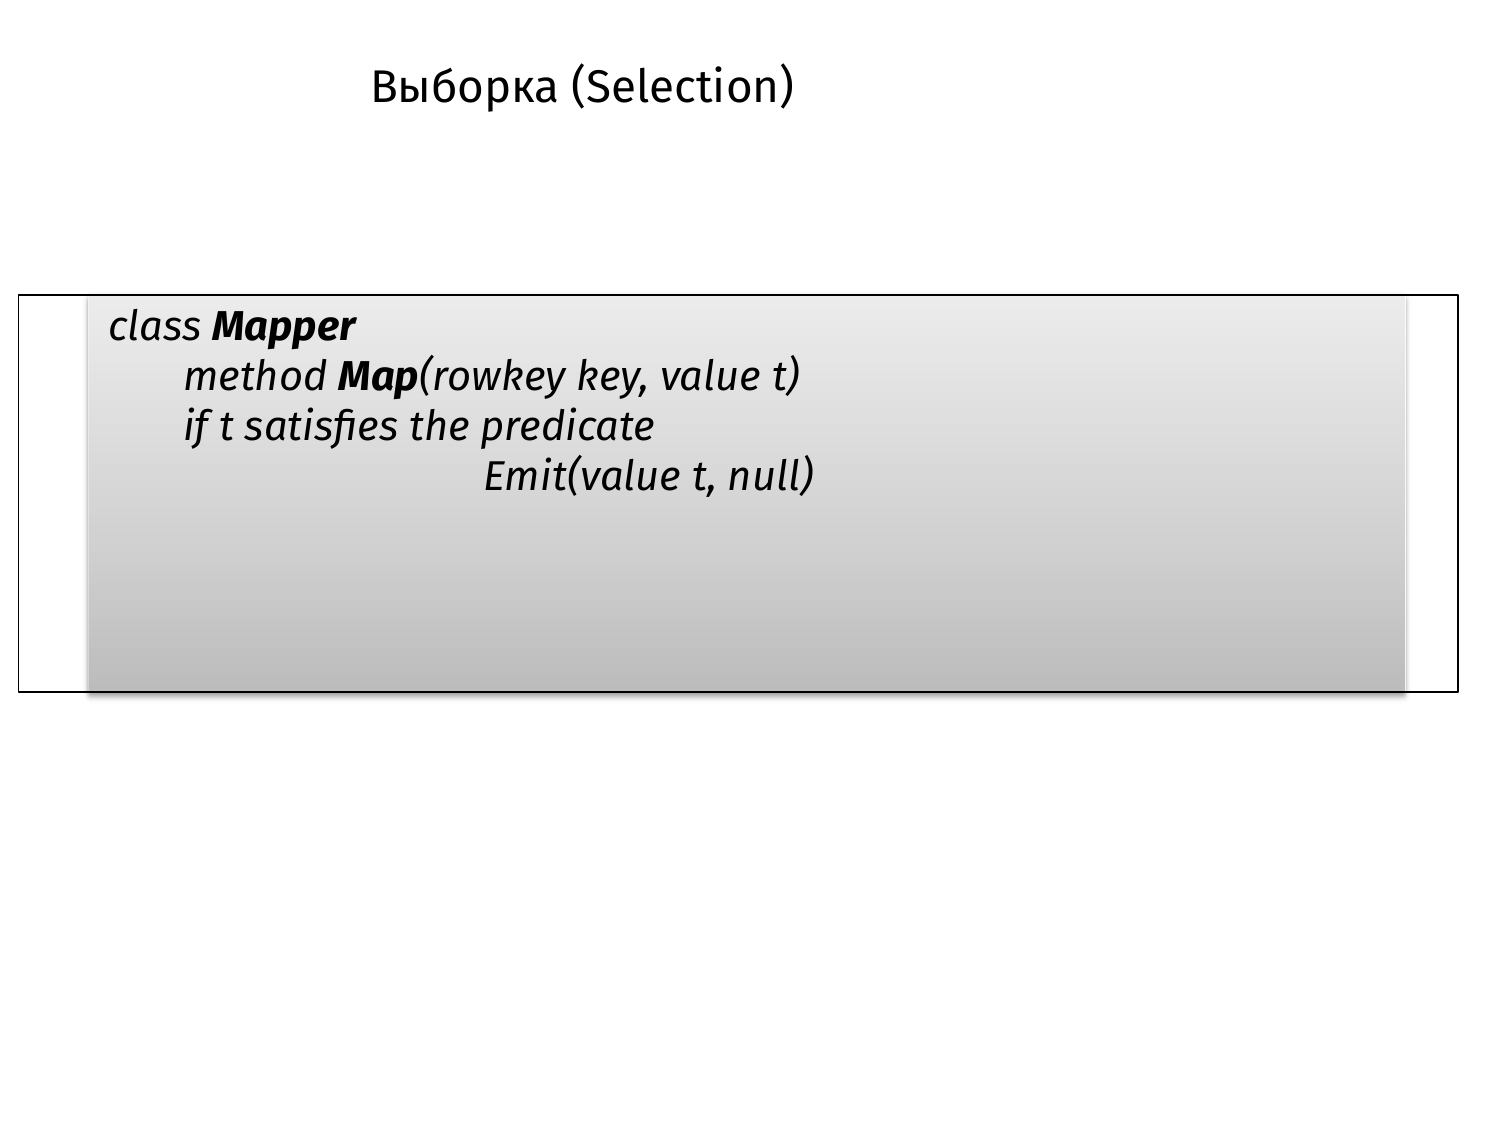

# Выборка (Selection)

class Mapper
method Map(rowkey key, value t)
if t satisfies the predicate
Emit(value t, null)